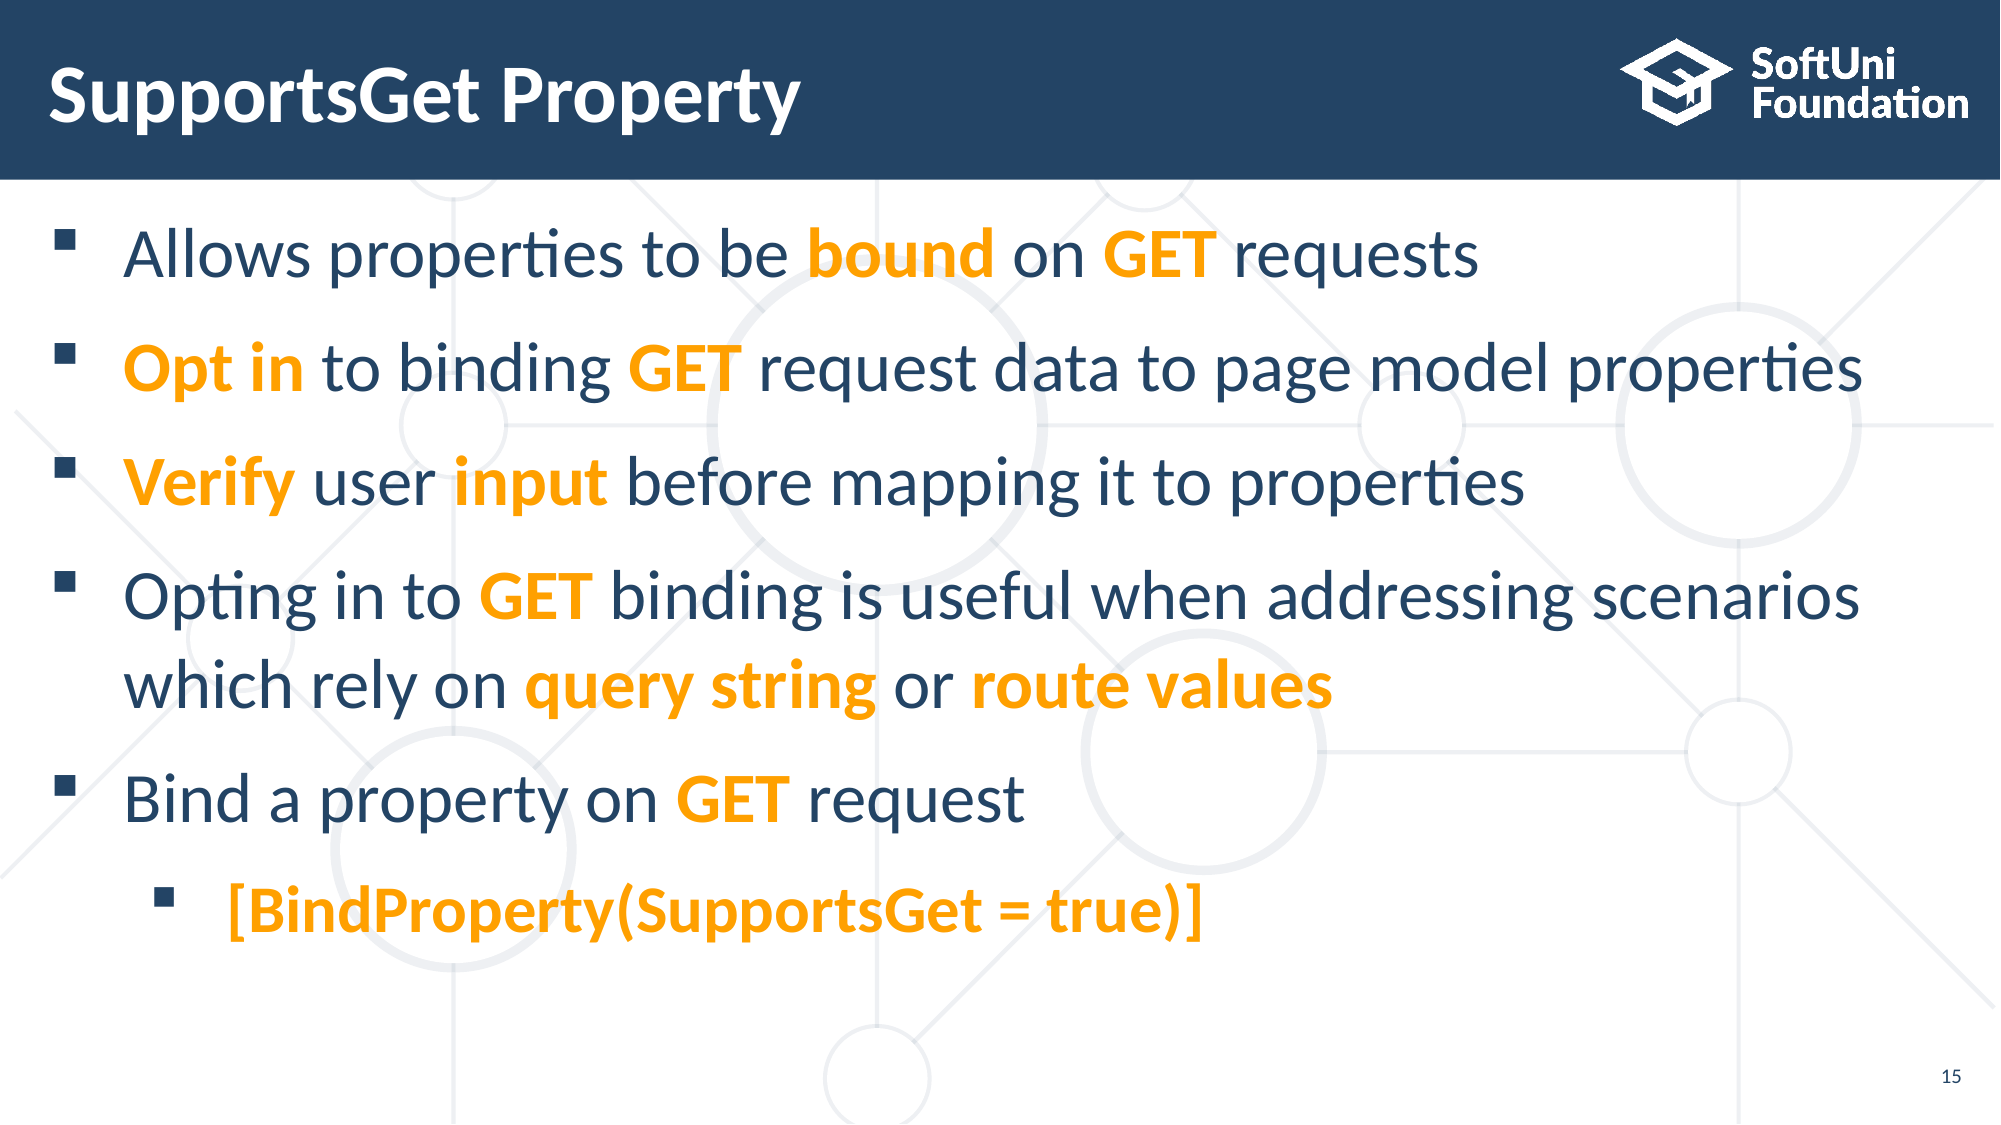

# SupportsGet Property
Allows properties to be bound on GET requests
Opt in to binding GET request data to page model properties
Verify user input before mapping it to properties
Opting in to GET binding is useful when addressing scenarios   which rely on query string or route values
Bind a property on GET request
 [BindProperty(SupportsGet = true)]
15